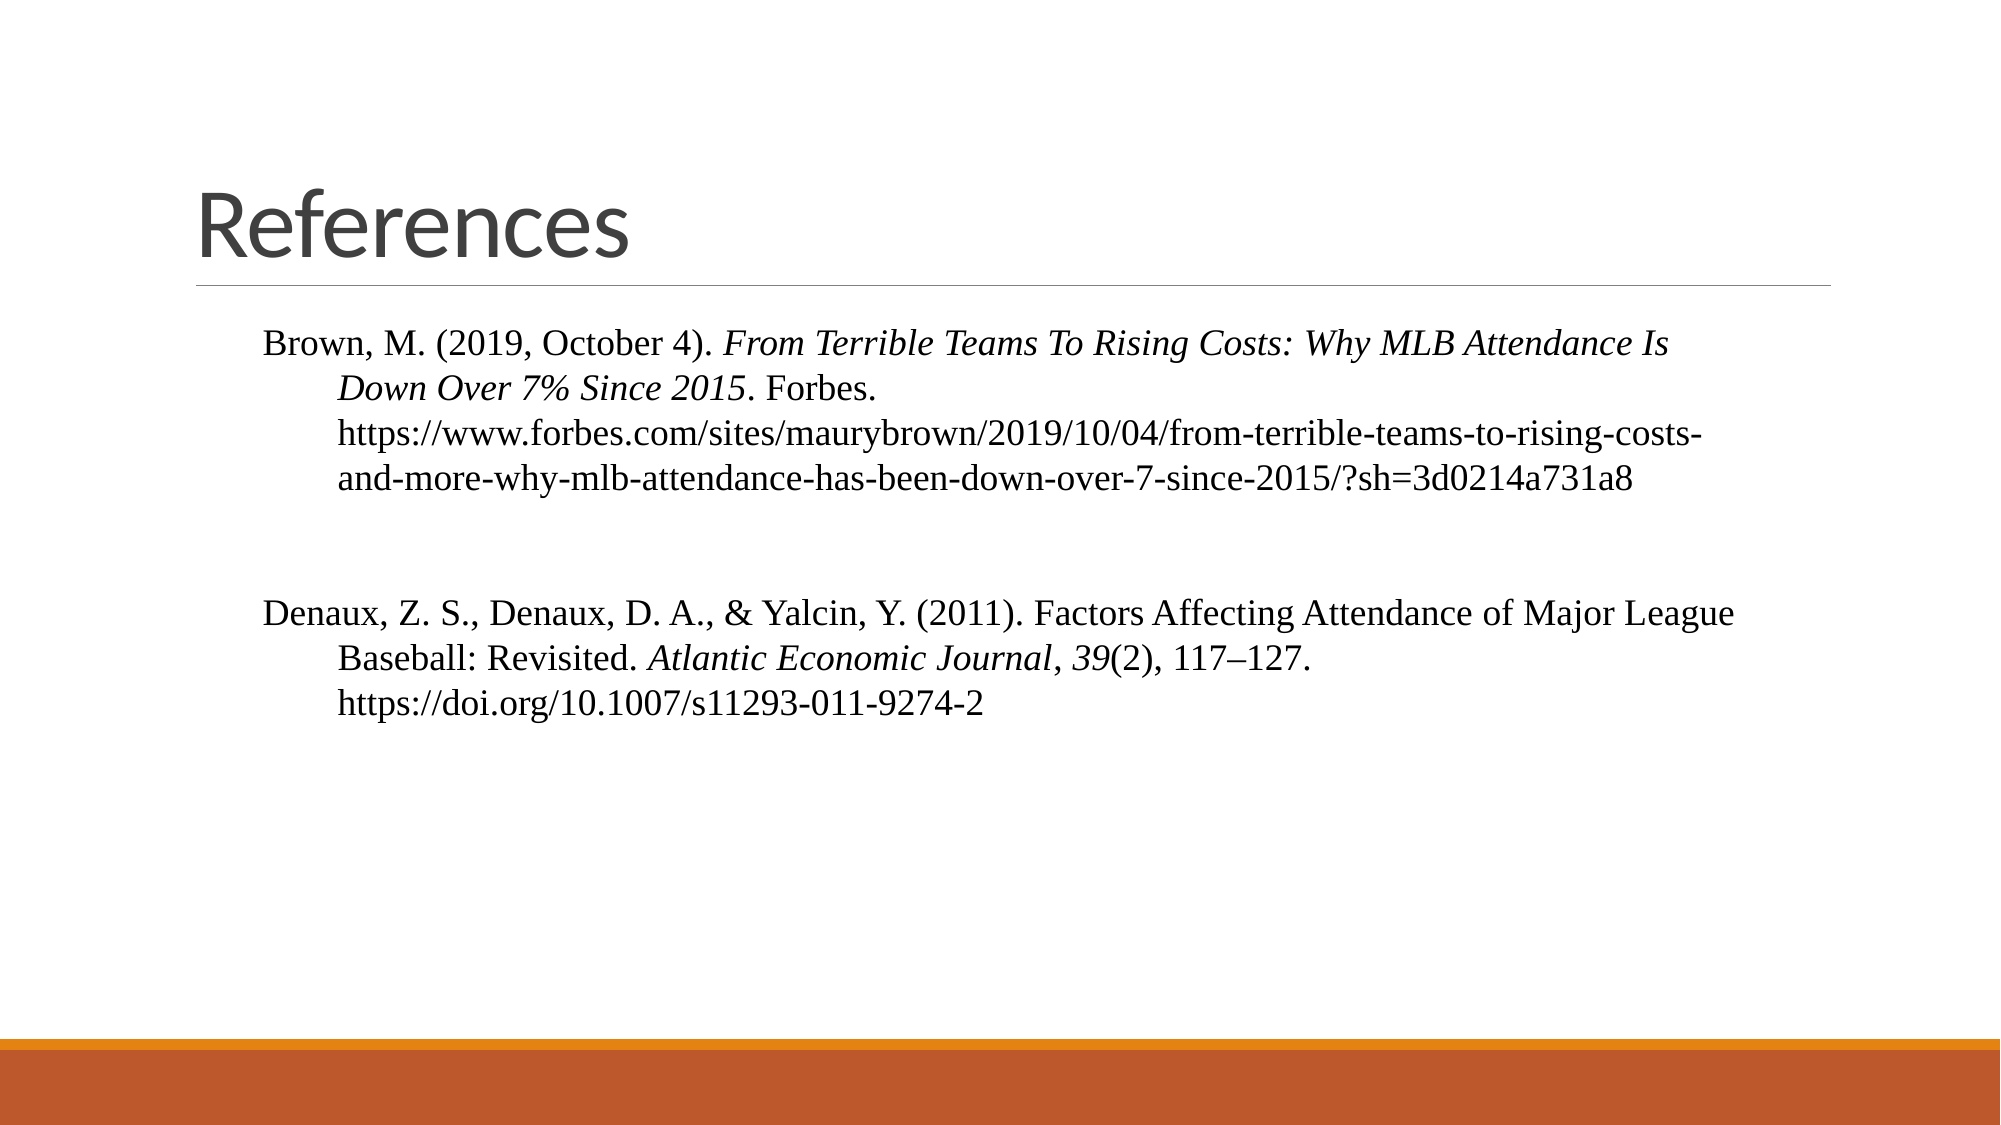

# References
Brown, M. (2019, October 4). From Terrible Teams To Rising Costs: Why MLB Attendance Is Down Over 7% Since 2015. Forbes. https://www.forbes.com/sites/maurybrown/2019/10/04/from-terrible-teams-to-rising-costs-and-more-why-mlb-attendance-has-been-down-over-7-since-2015/?sh=3d0214a731a8
‌ ‌

Denaux, Z. S., Denaux, D. A., & Yalcin, Y. (2011). Factors Affecting Attendance of Major League Baseball: Revisited. Atlantic Economic Journal, 39(2), 117–127. https://doi.org/10.1007/s11293-011-9274-2
‌